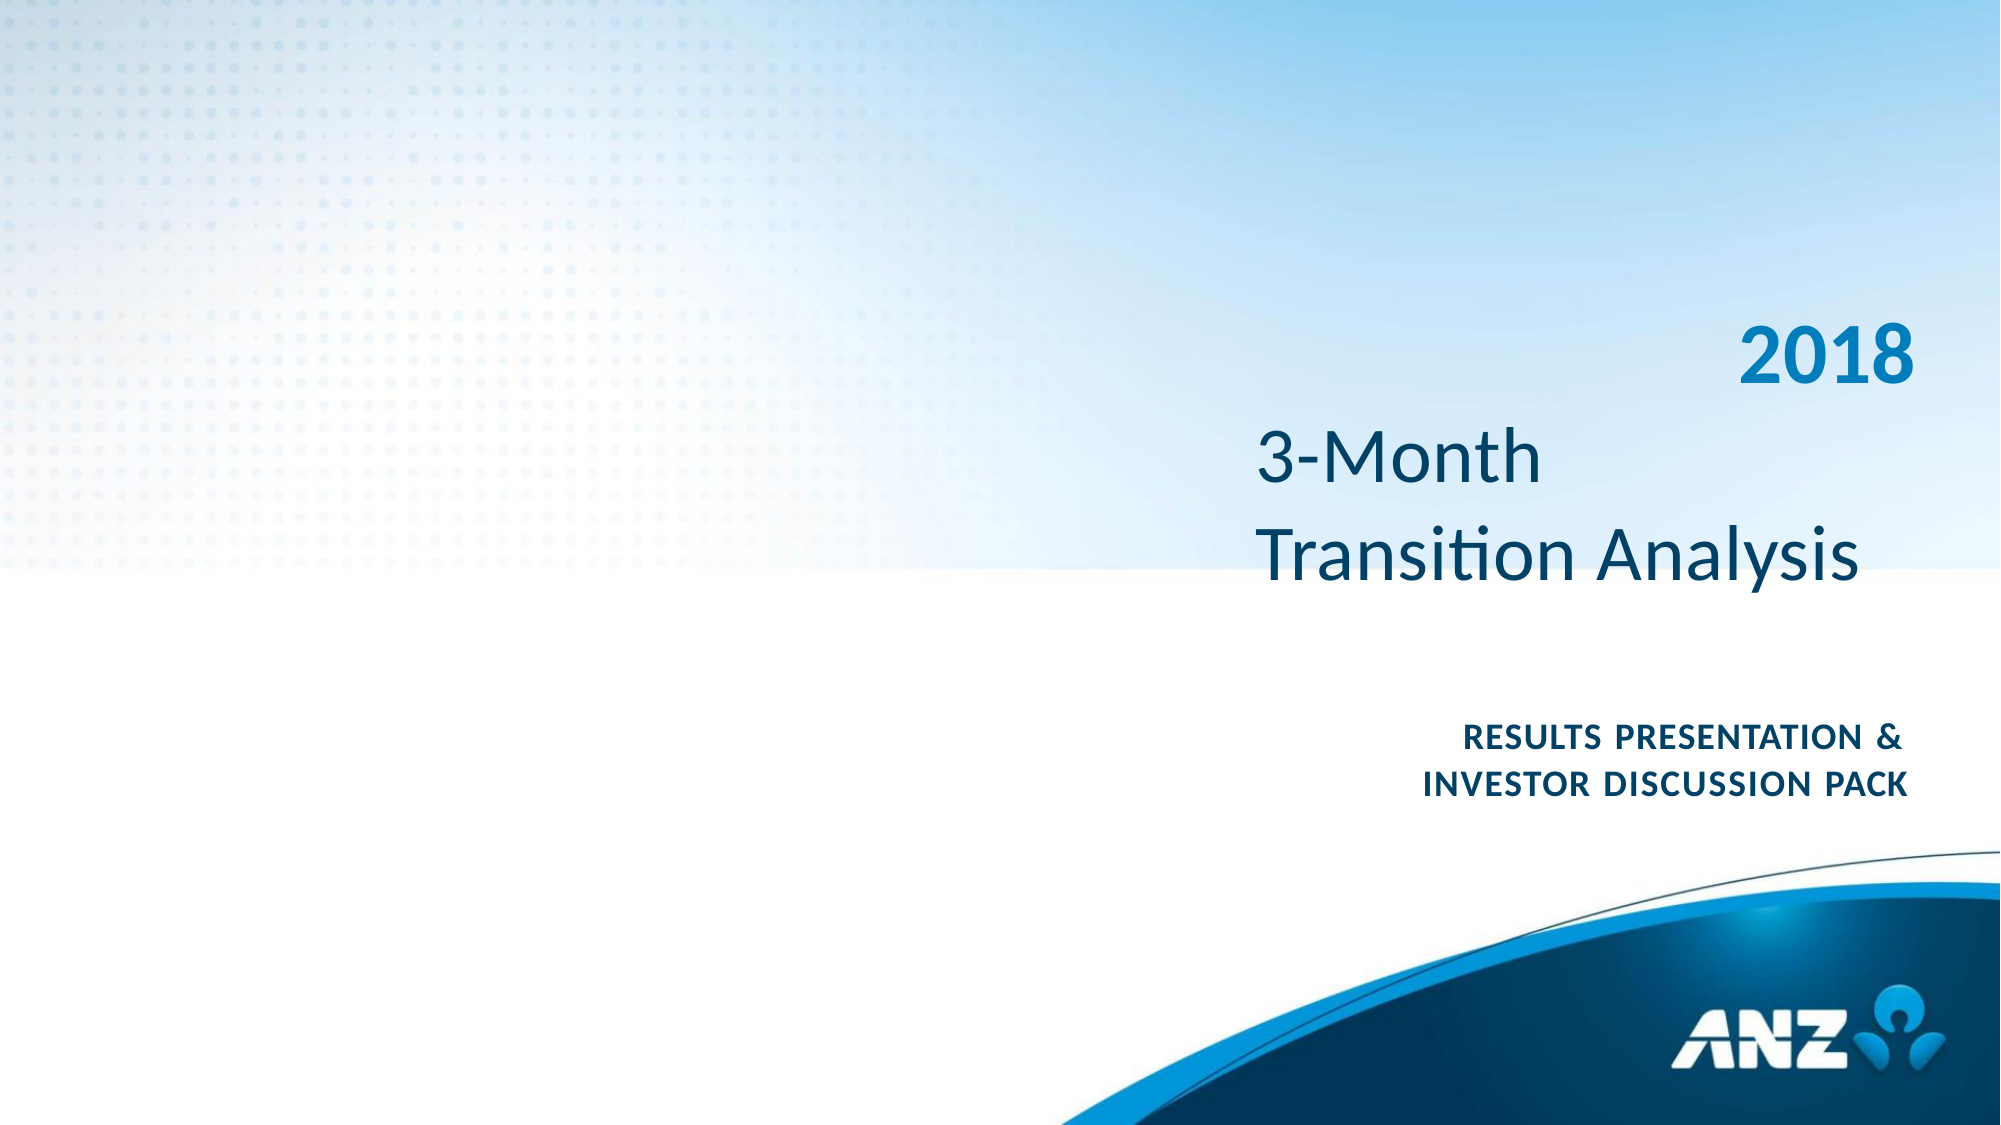

2018
3-Month
Transition Analysis
RESULTS PRESENTATION &
INVESTOR DISCUSSION PACK